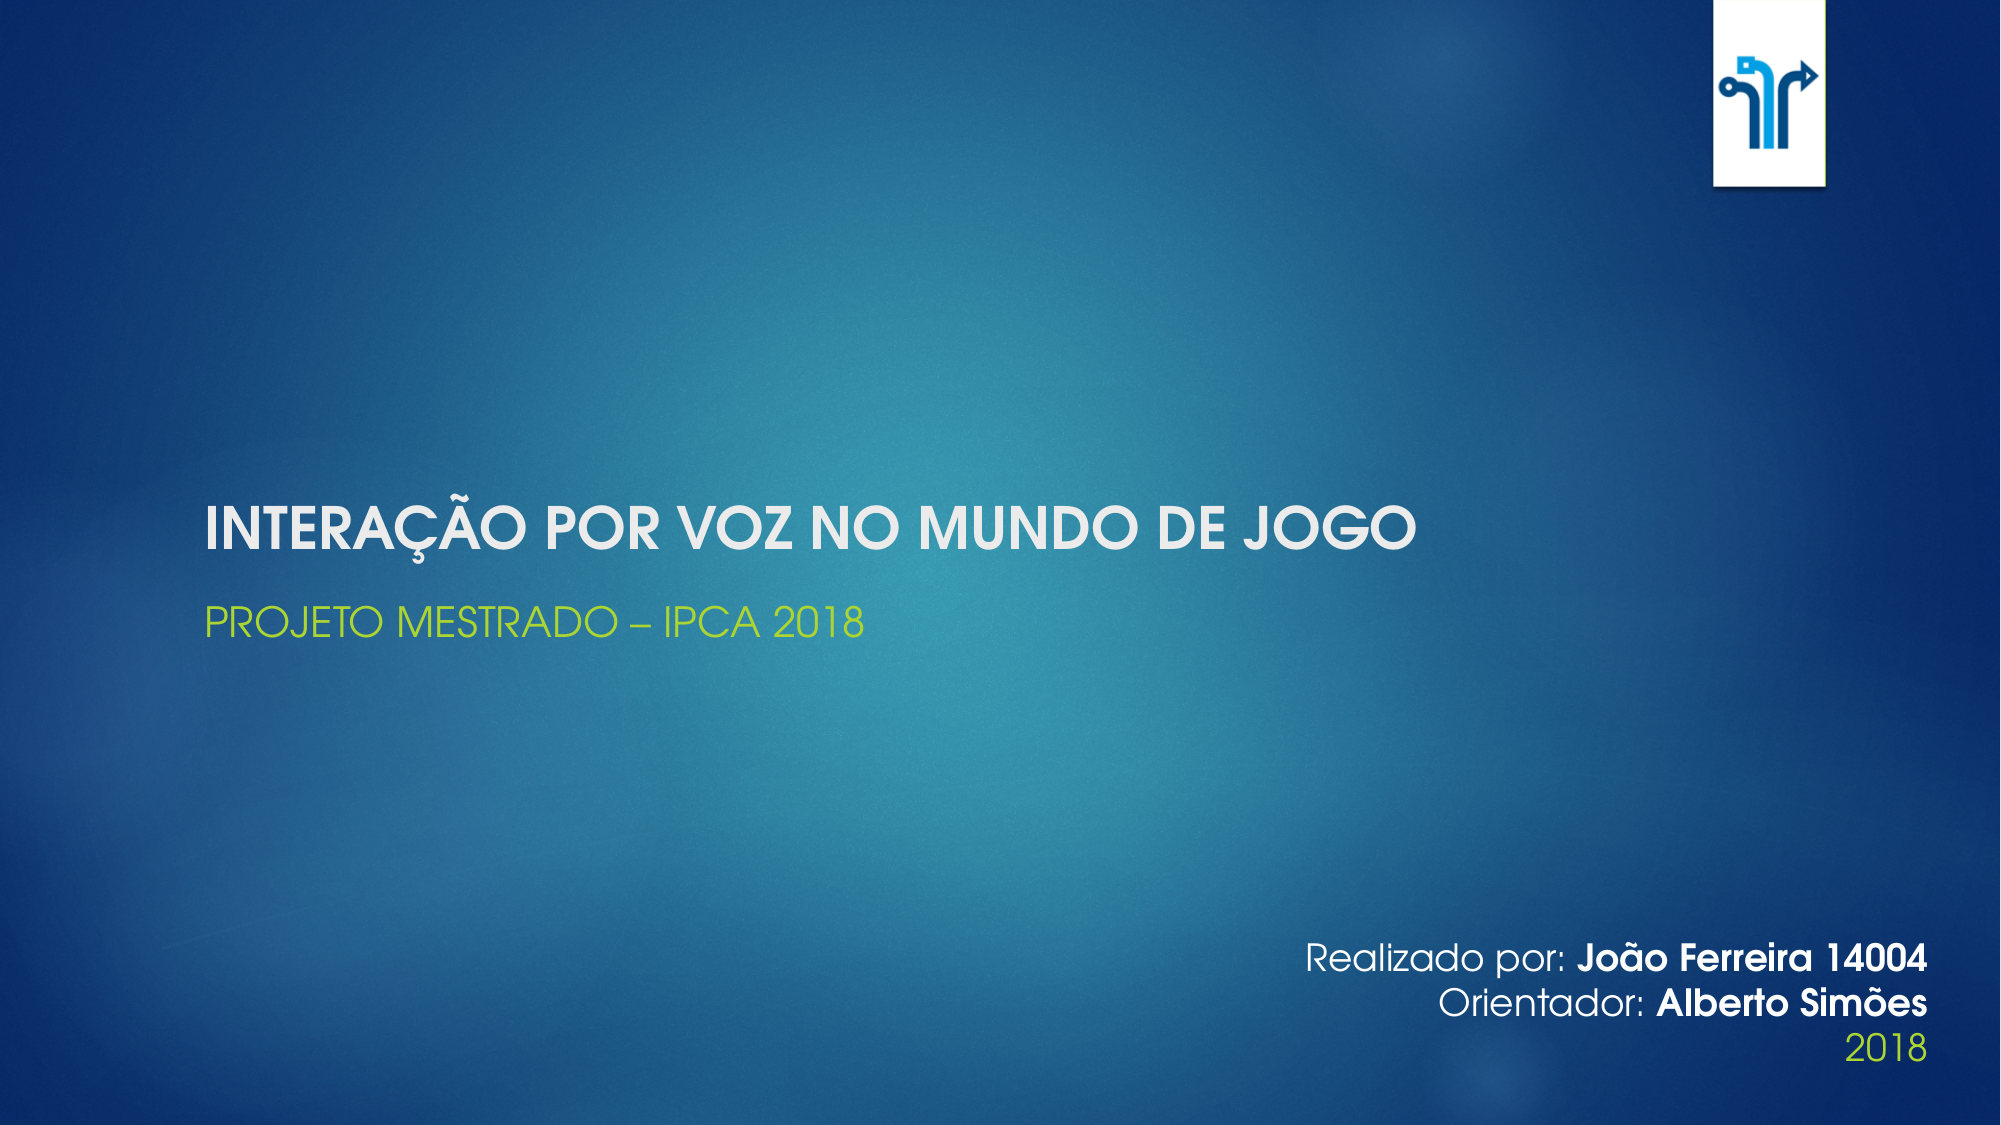

# INTERAÇÃO POR VOZ NO MUNDO DE JOGO
Projeto Mestrado – IPCA 2018
Realizado por: João Ferreira 14004
Orientador: Alberto Simões
2018